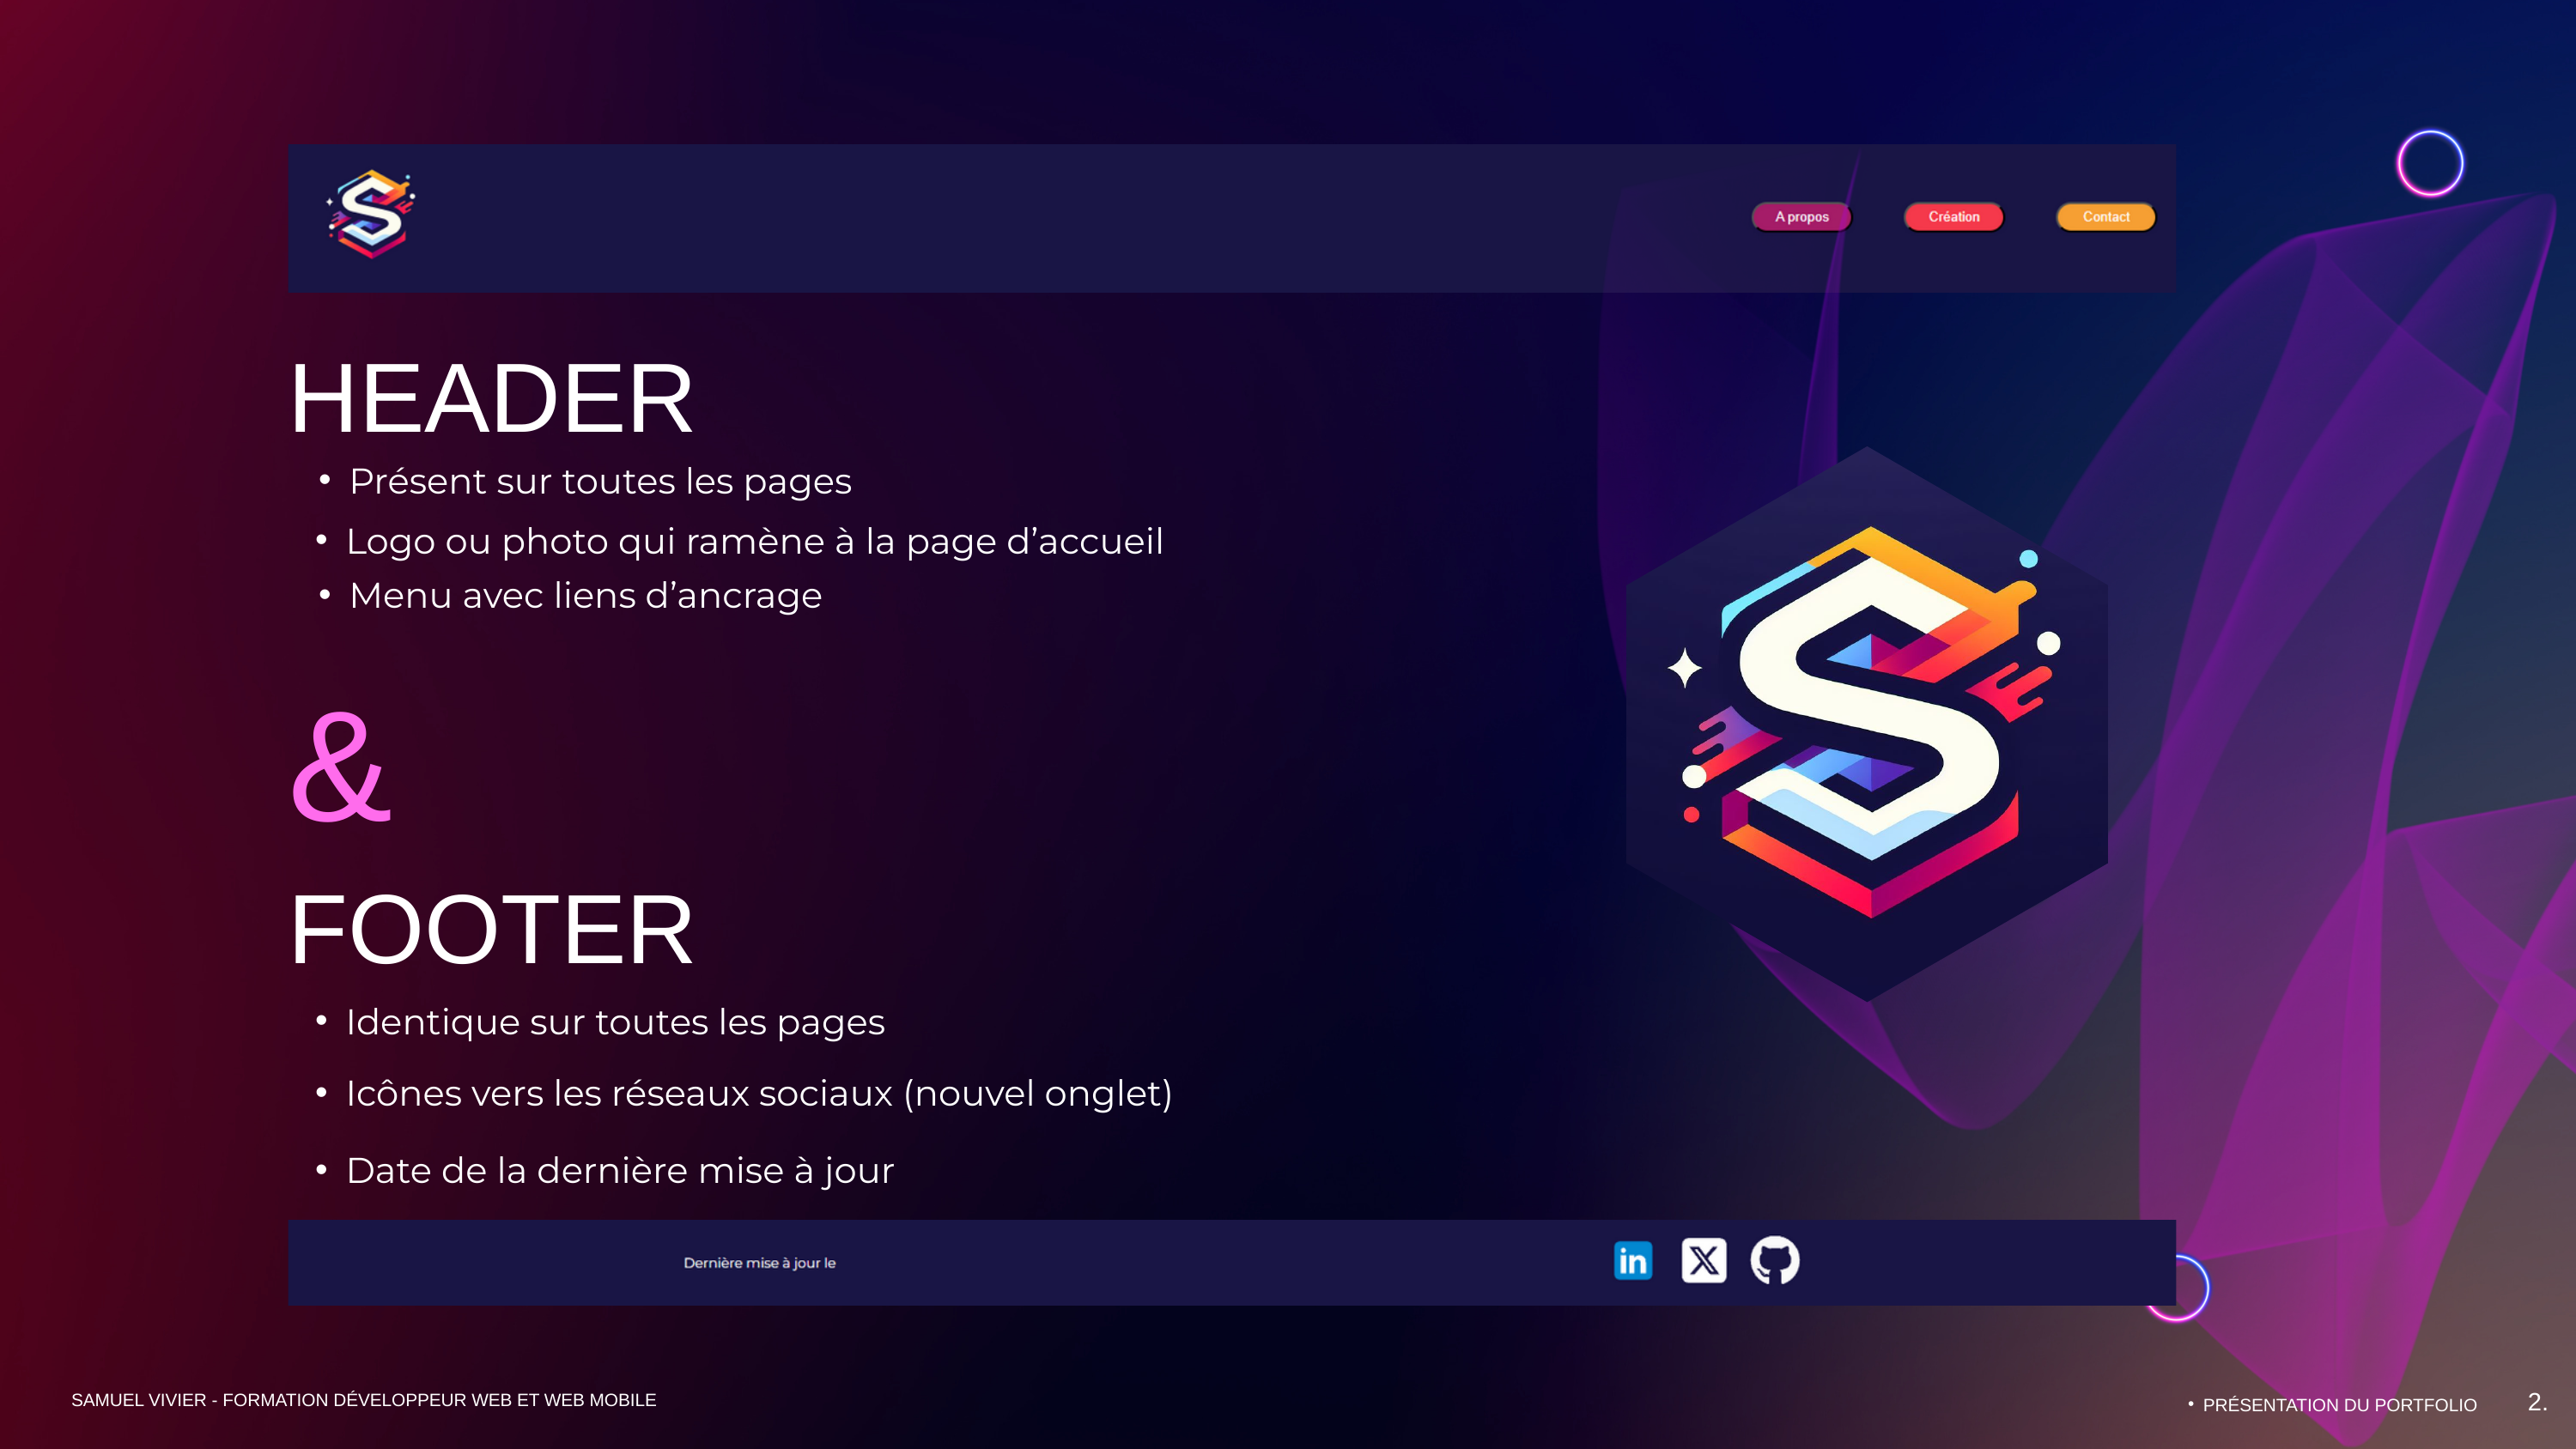

HEADER

Présent sur toutes les pages
Logo ou photo qui ramène à la page d’accueil
Menu avec liens d’ancrage
&
FOOTER
Identique sur toutes les pages
Icônes vers les réseaux sociaux (nouvel onglet)
Date de la dernière mise à jour

2.
SAMUEL VIVIER - FORMATION DÉVELOPPEUR WEB ET WEB MOBILE
PRÉSENTATION DU PORTFOLIO